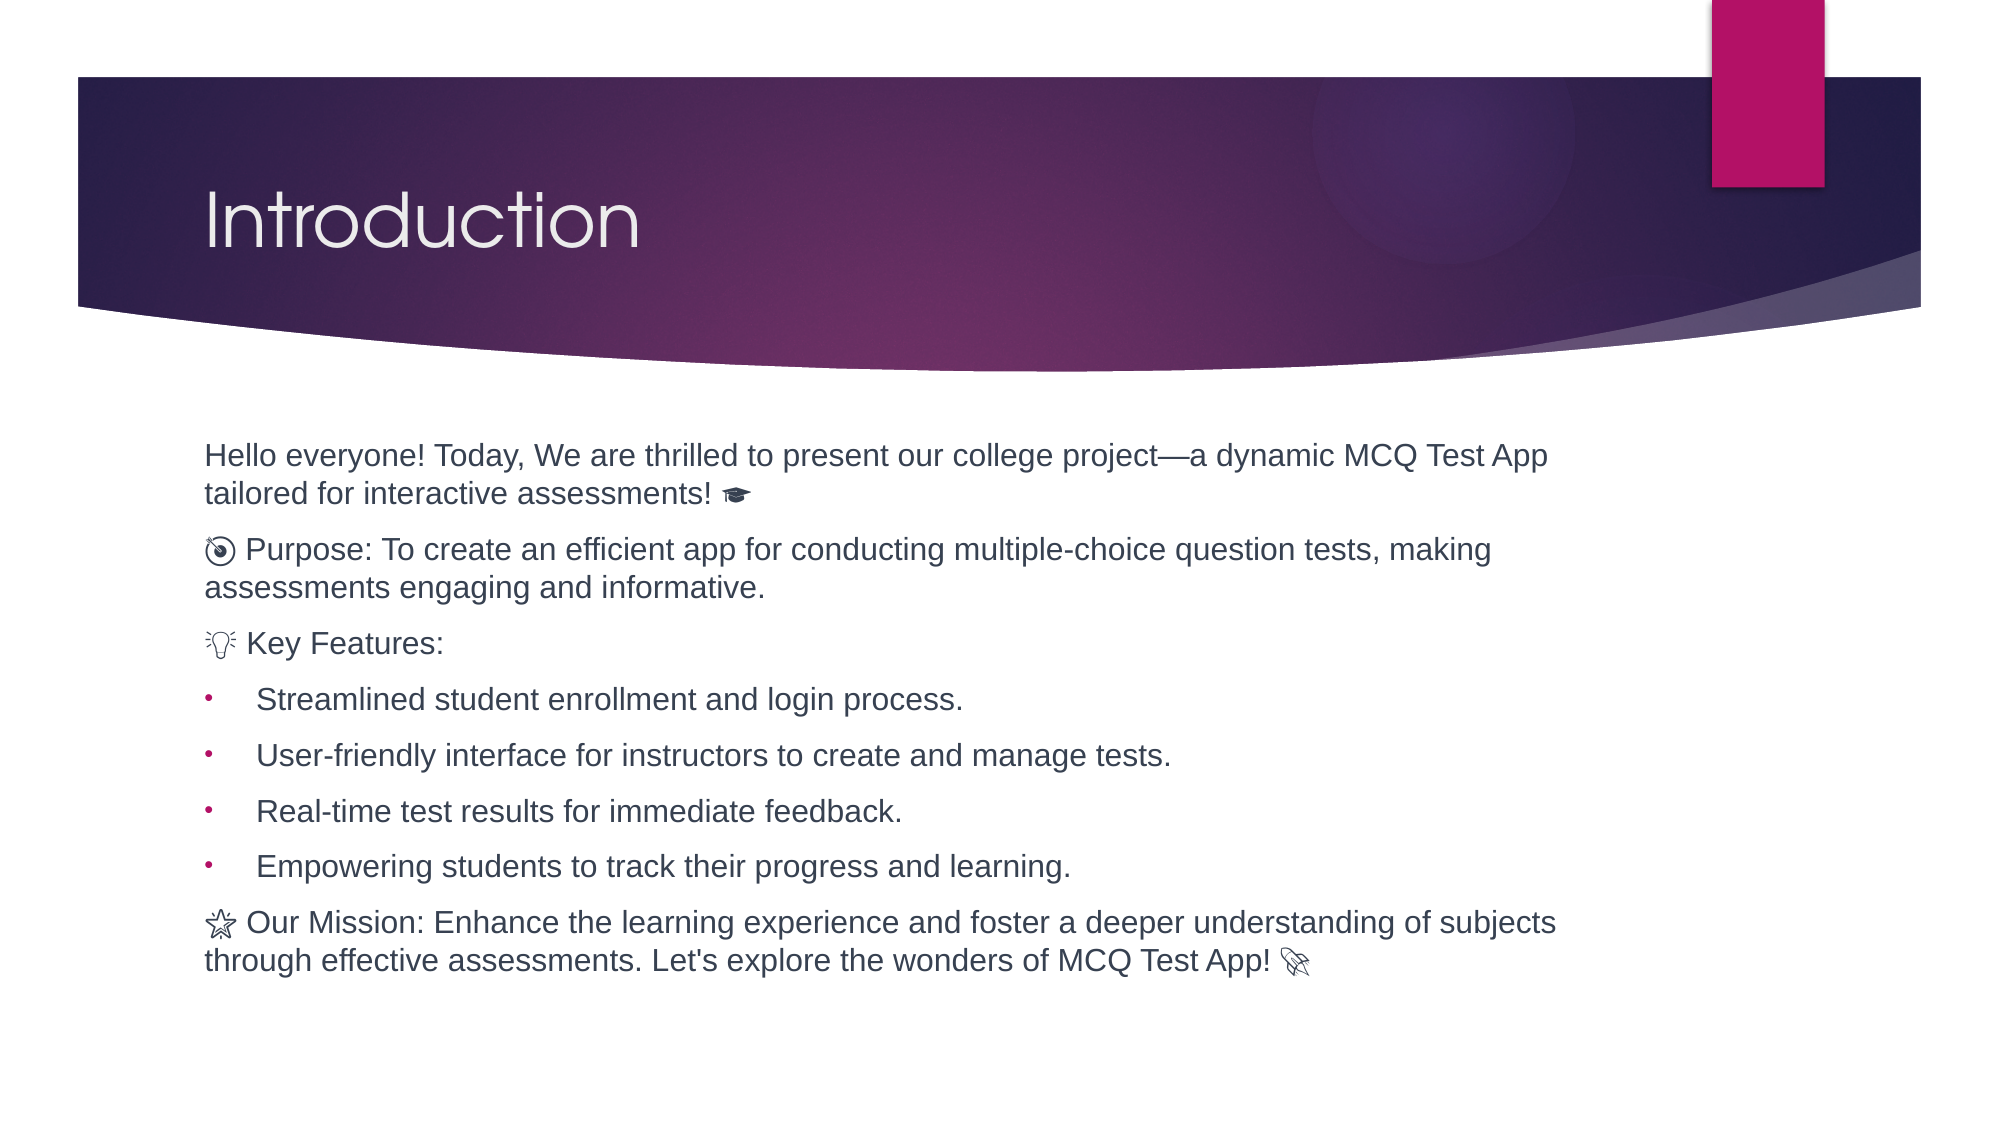

# Introduction
Hello everyone! Today, We are thrilled to present our college project—a dynamic MCQ Test App tailored for interactive assessments! 🎓
🎯 Purpose: To create an efficient app for conducting multiple-choice question tests, making assessments engaging and informative.
💡 Key Features:
Streamlined student enrollment and login process.
User-friendly interface for instructors to create and manage tests.
Real-time test results for immediate feedback.
Empowering students to track their progress and learning.
🌟 Our Mission: Enhance the learning experience and foster a deeper understanding of subjects through effective assessments. Let's explore the wonders of MCQ Test App! 🚀